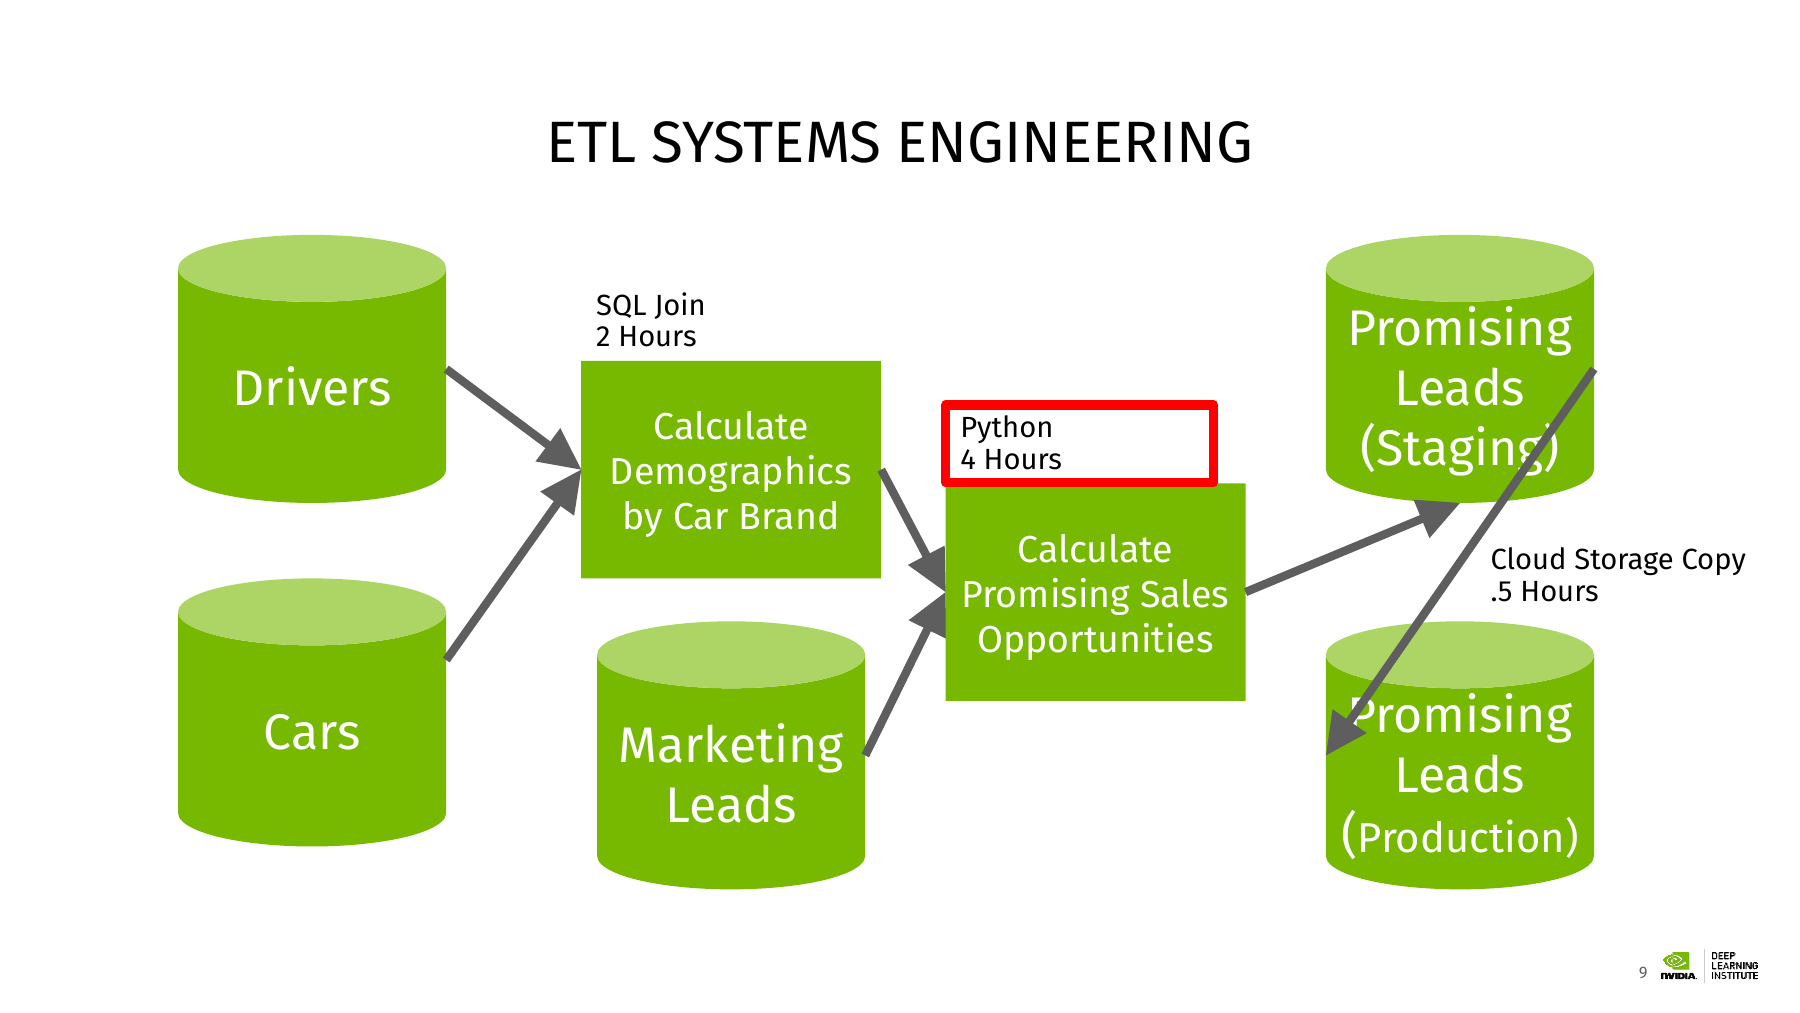

# ETL Systems Engineering
Drivers
Promising Leads (Staging)
SQL Join
2 Hours
Calculate Demographics by Car Brand
Python
4 Hours
Calculate Promising Sales Opportunities
Cloud Storage Copy
.5 Hours
Cars
Marketing Leads
Promising Leads (Production)